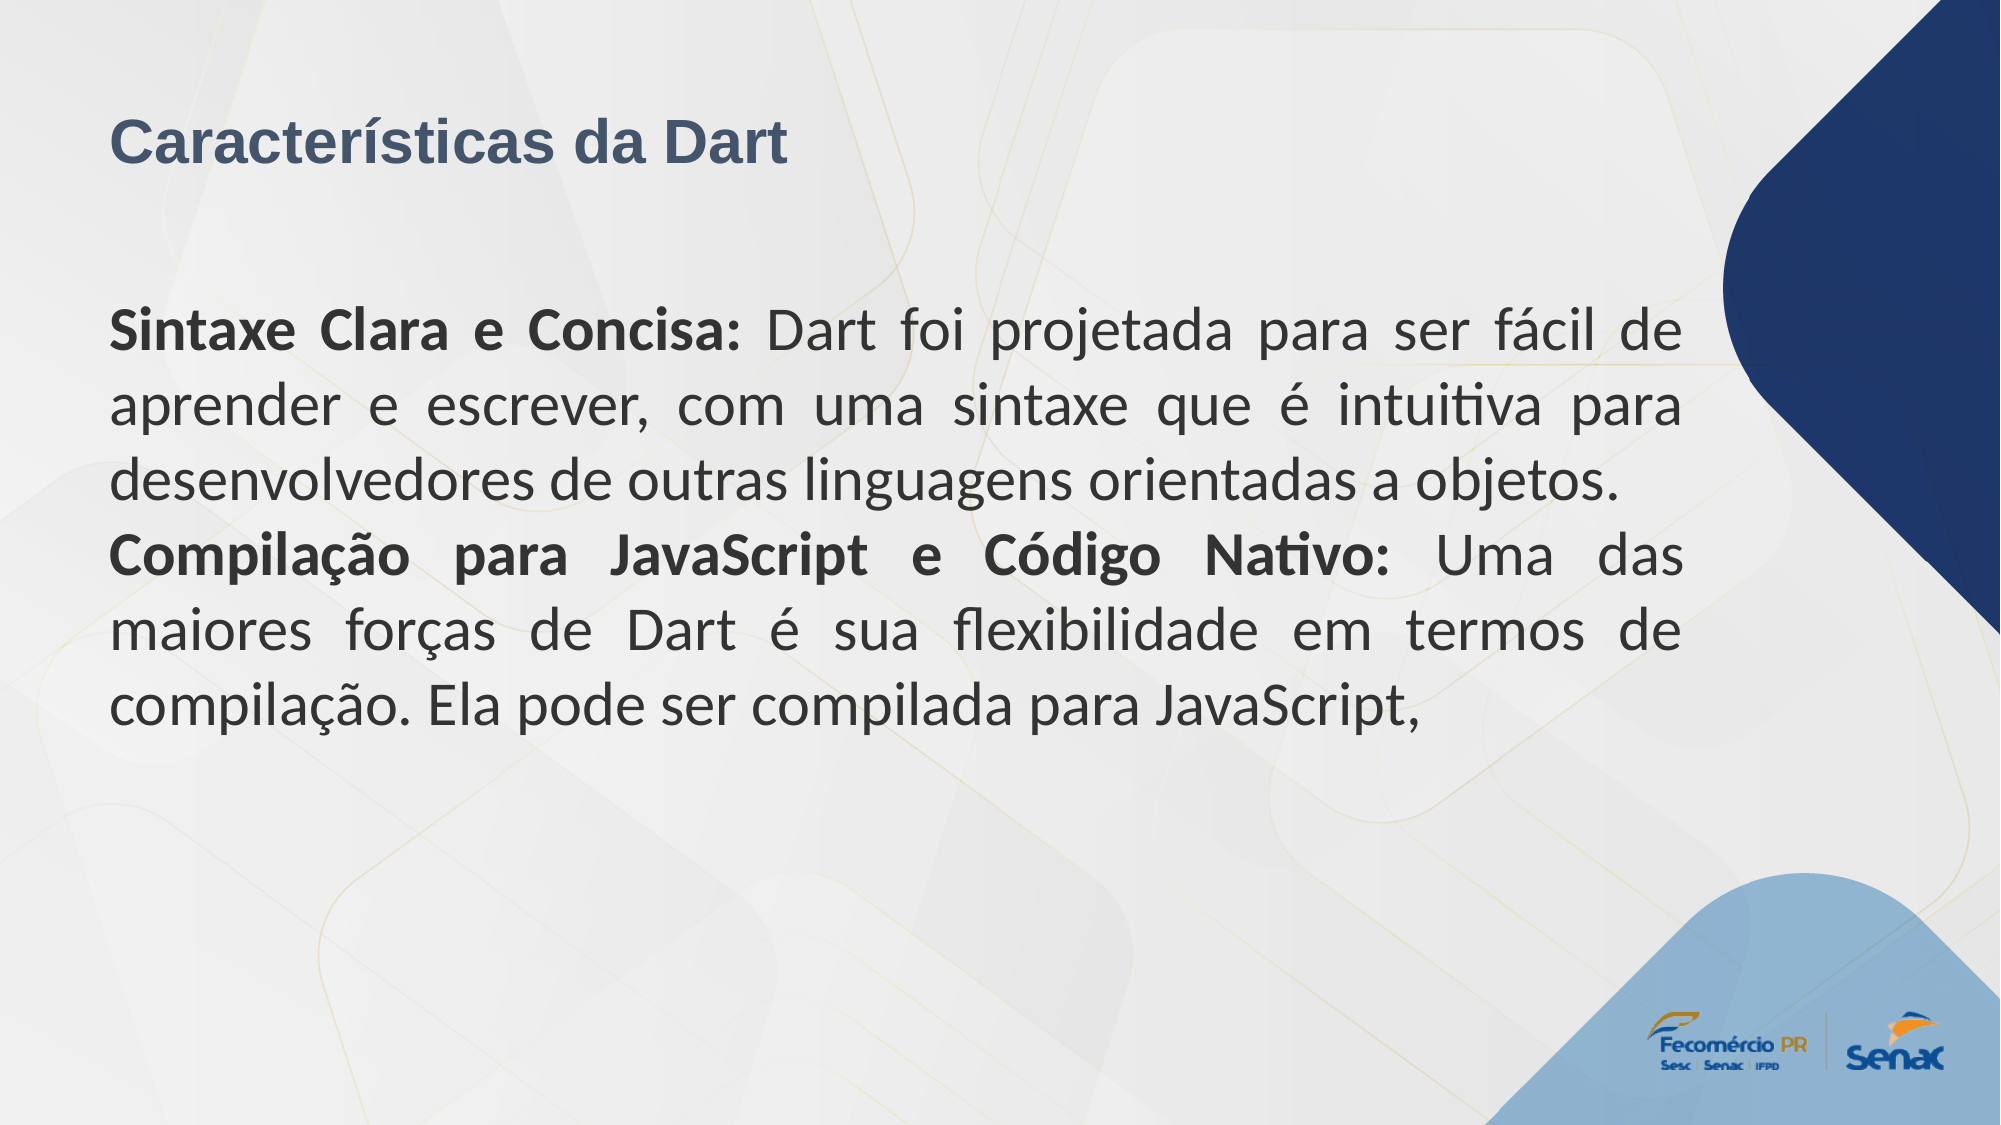

Características da Dart
Sintaxe Clara e Concisa: Dart foi projetada para ser fácil de aprender e escrever, com uma sintaxe que é intuitiva para desenvolvedores de outras linguagens orientadas a objetos.
Compilação para JavaScript e Código Nativo: Uma das maiores forças de Dart é sua flexibilidade em termos de compilação. Ela pode ser compilada para JavaScript,